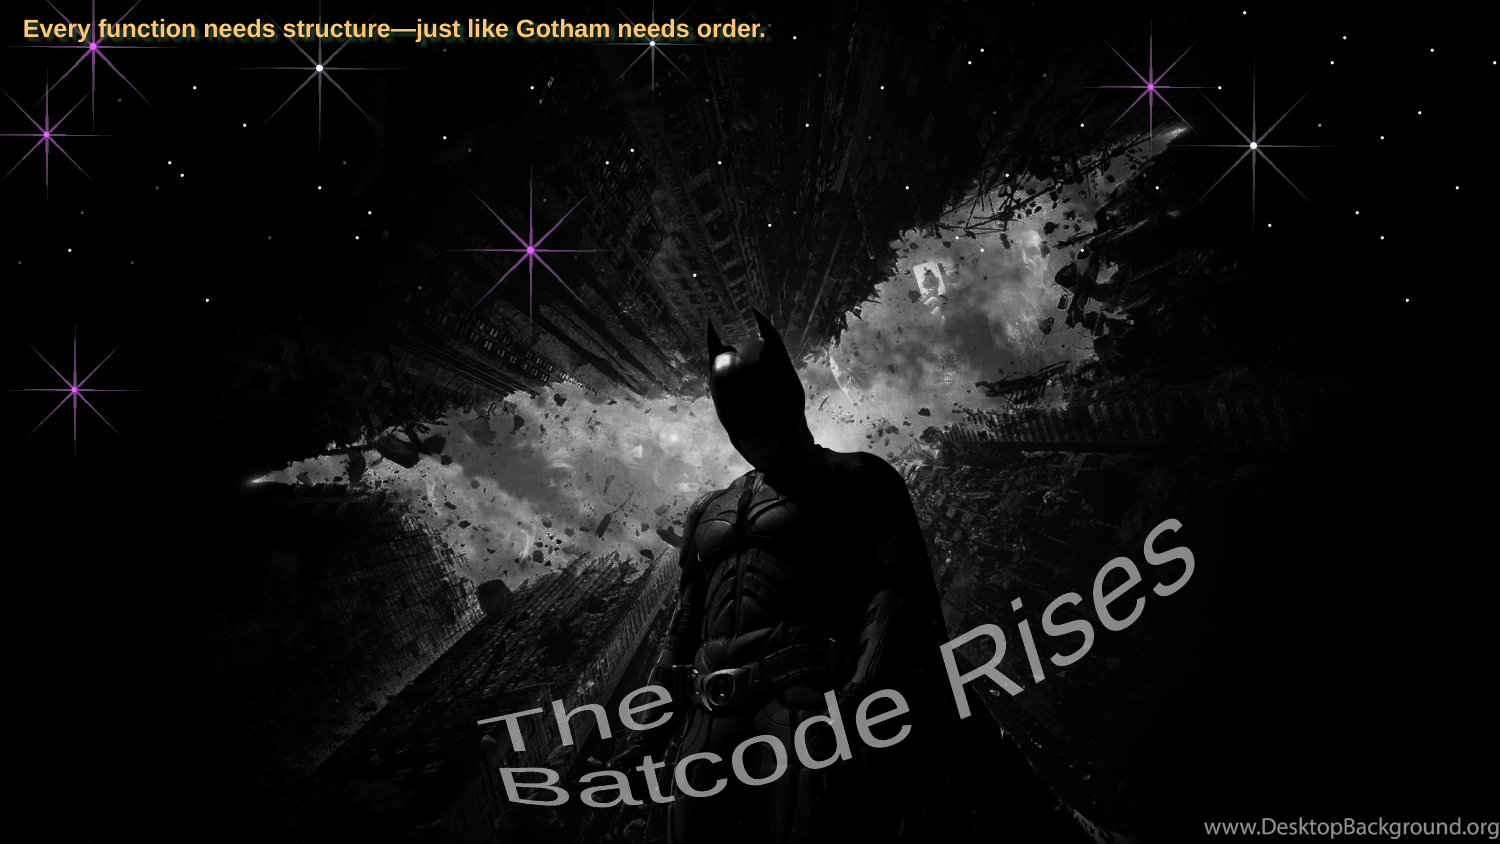

Every function needs structure—just like Gotham needs order.
The
Batcode Rises